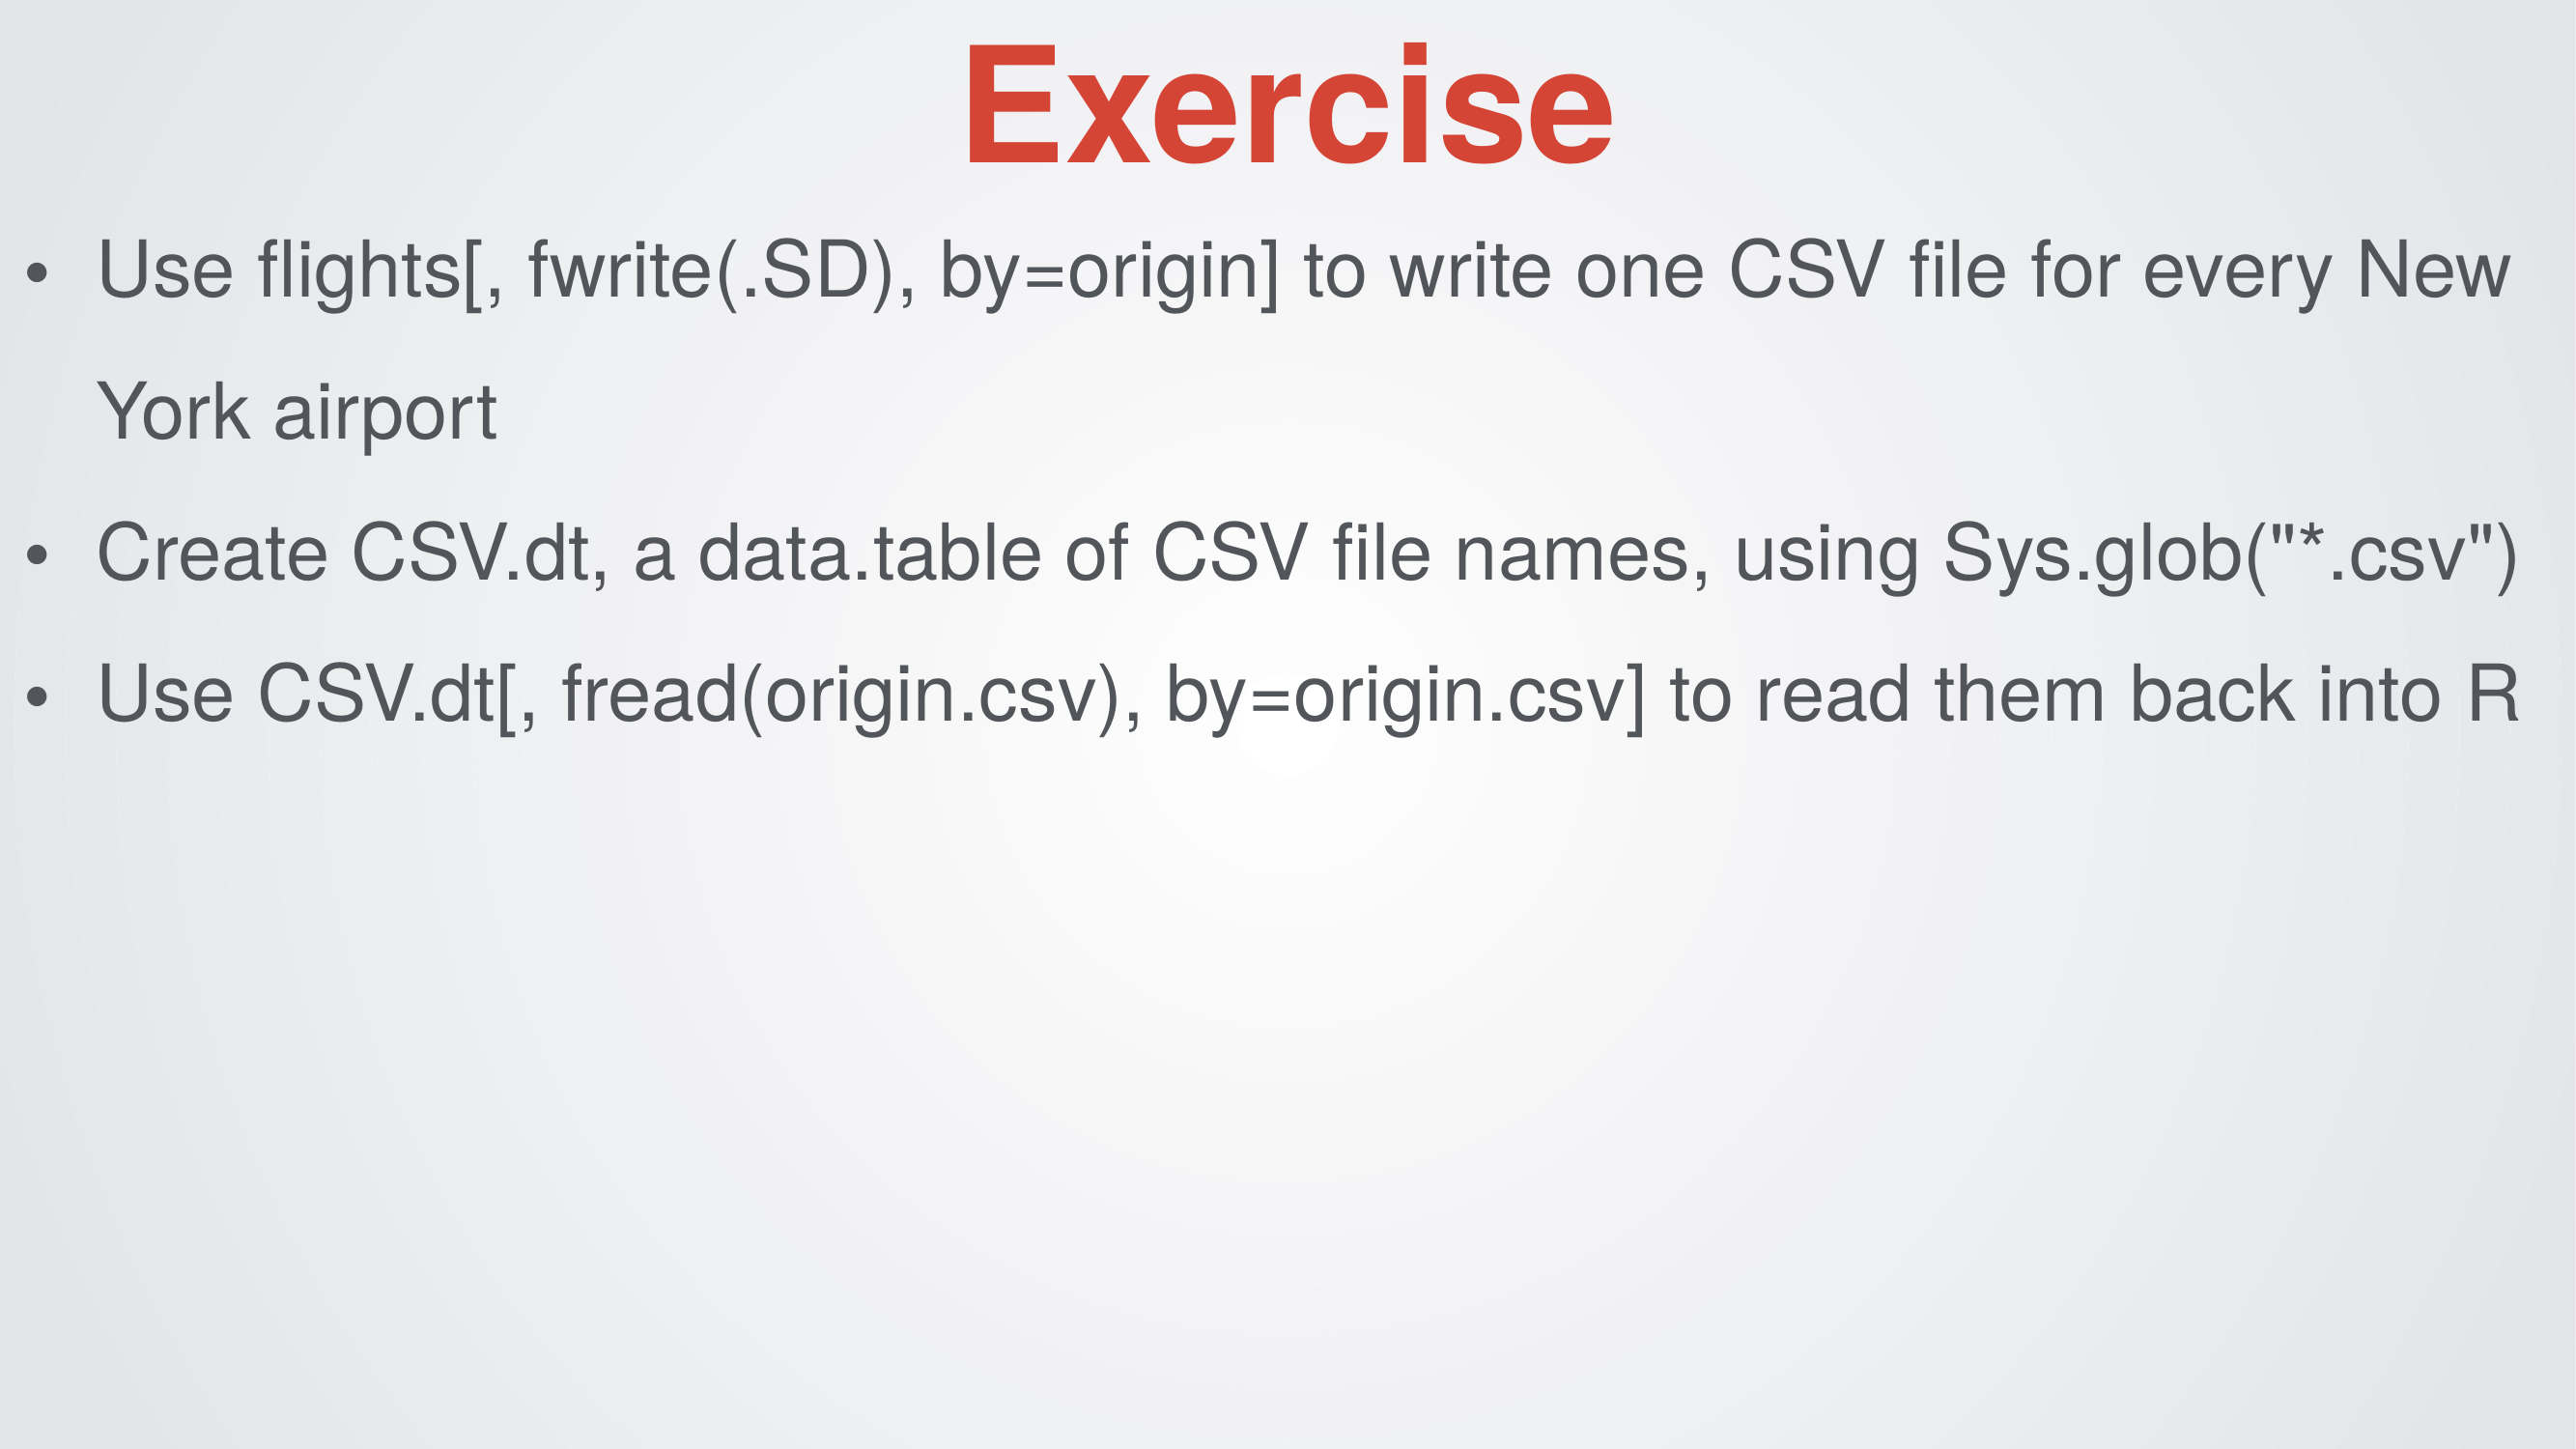

Exercise
Use flights[, fwrite(.SD), by=origin] to write one CSV file for every New York airport
Create CSV.dt, a data.table of CSV file names, using Sys.glob("*.csv")
Use CSV.dt[, fread(origin.csv), by=origin.csv] to read them back into R